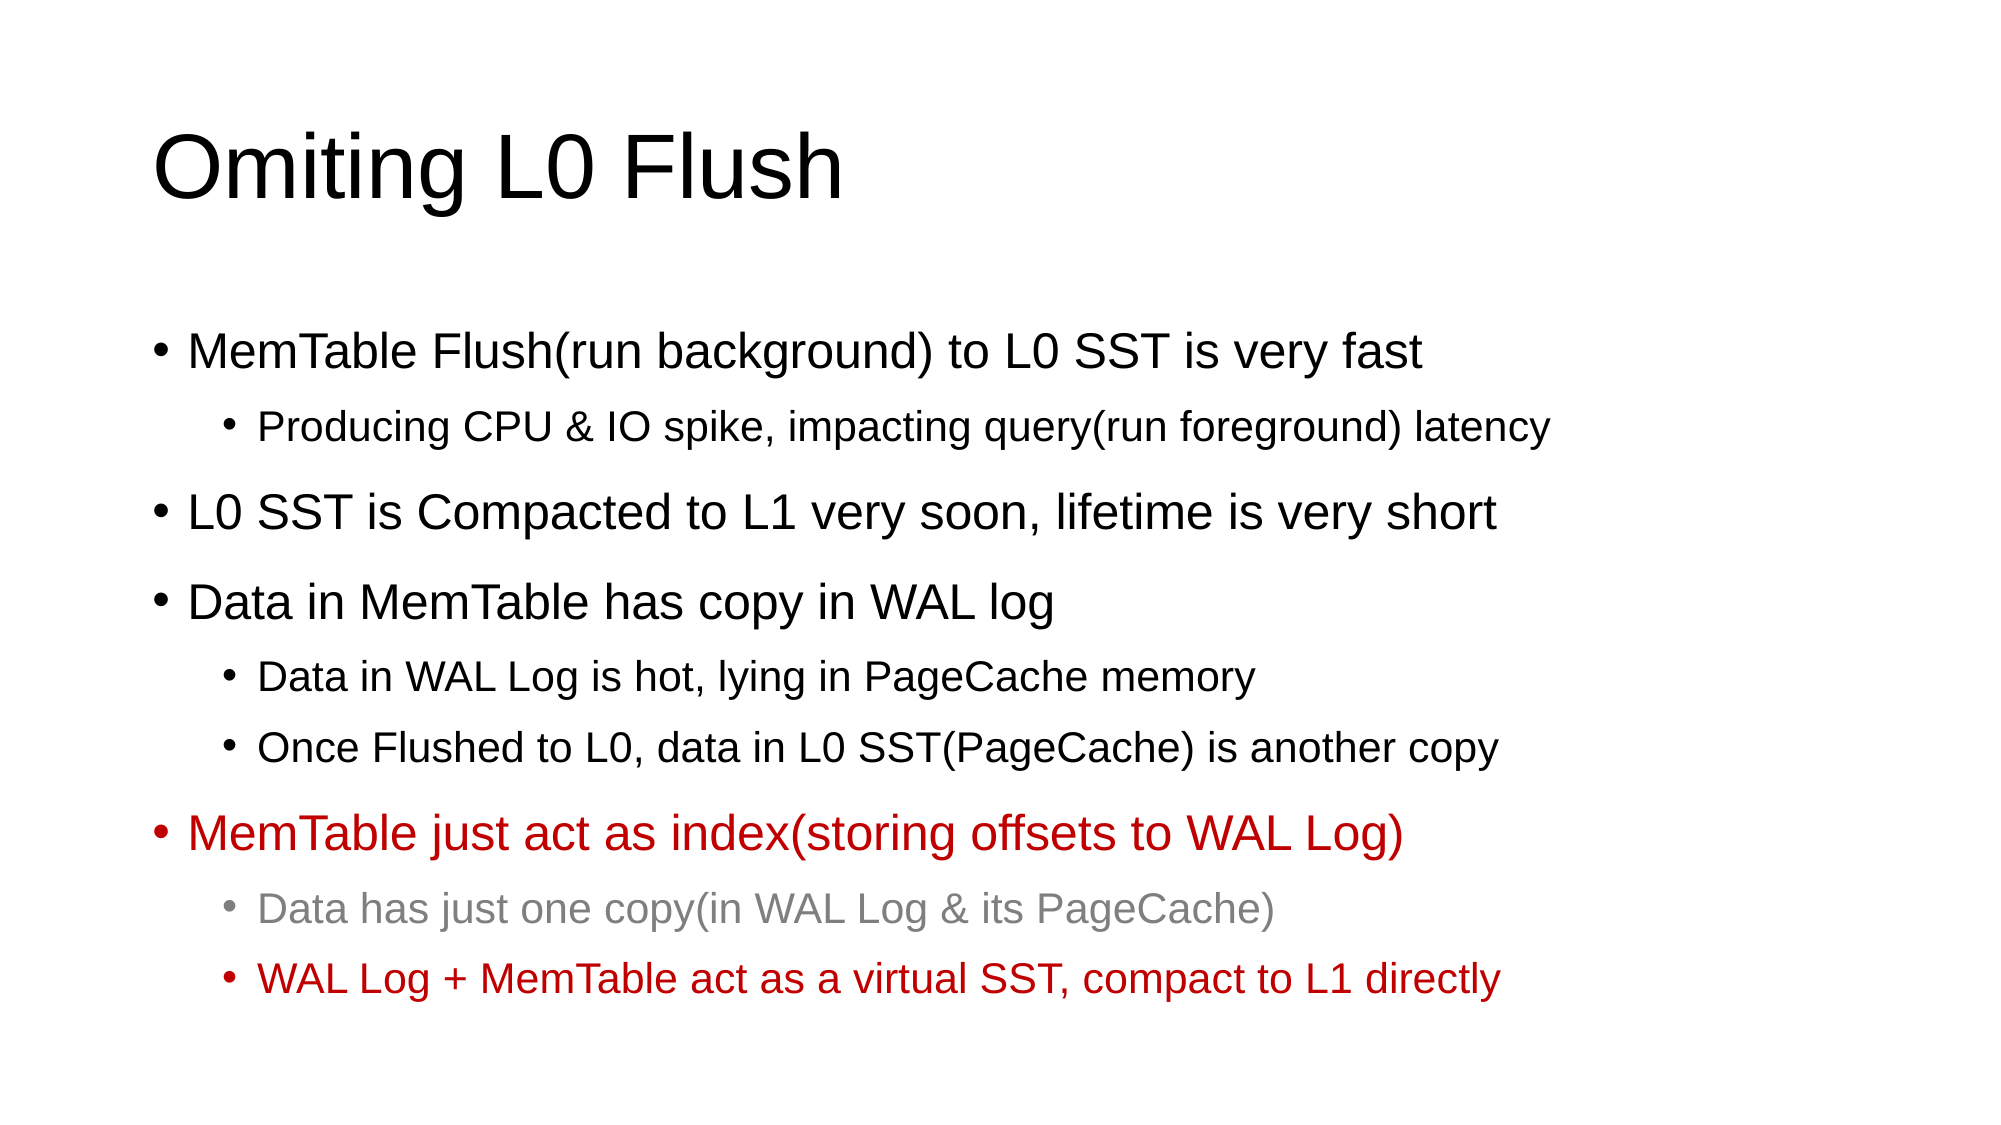

# Omiting L0 Flush
MemTable Flush(run background) to L0 SST is very fast
Producing CPU & IO spike, impacting query(run foreground) latency
L0 SST is Compacted to L1 very soon, lifetime is very short
Data in MemTable has copy in WAL log
Data in WAL Log is hot, lying in PageCache memory
Once Flushed to L0, data in L0 SST(PageCache) is another copy
MemTable just act as index(storing offsets to WAL Log)
Data has just one copy(in WAL Log & its PageCache)
WAL Log + MemTable act as a virtual SST, compact to L1 directly